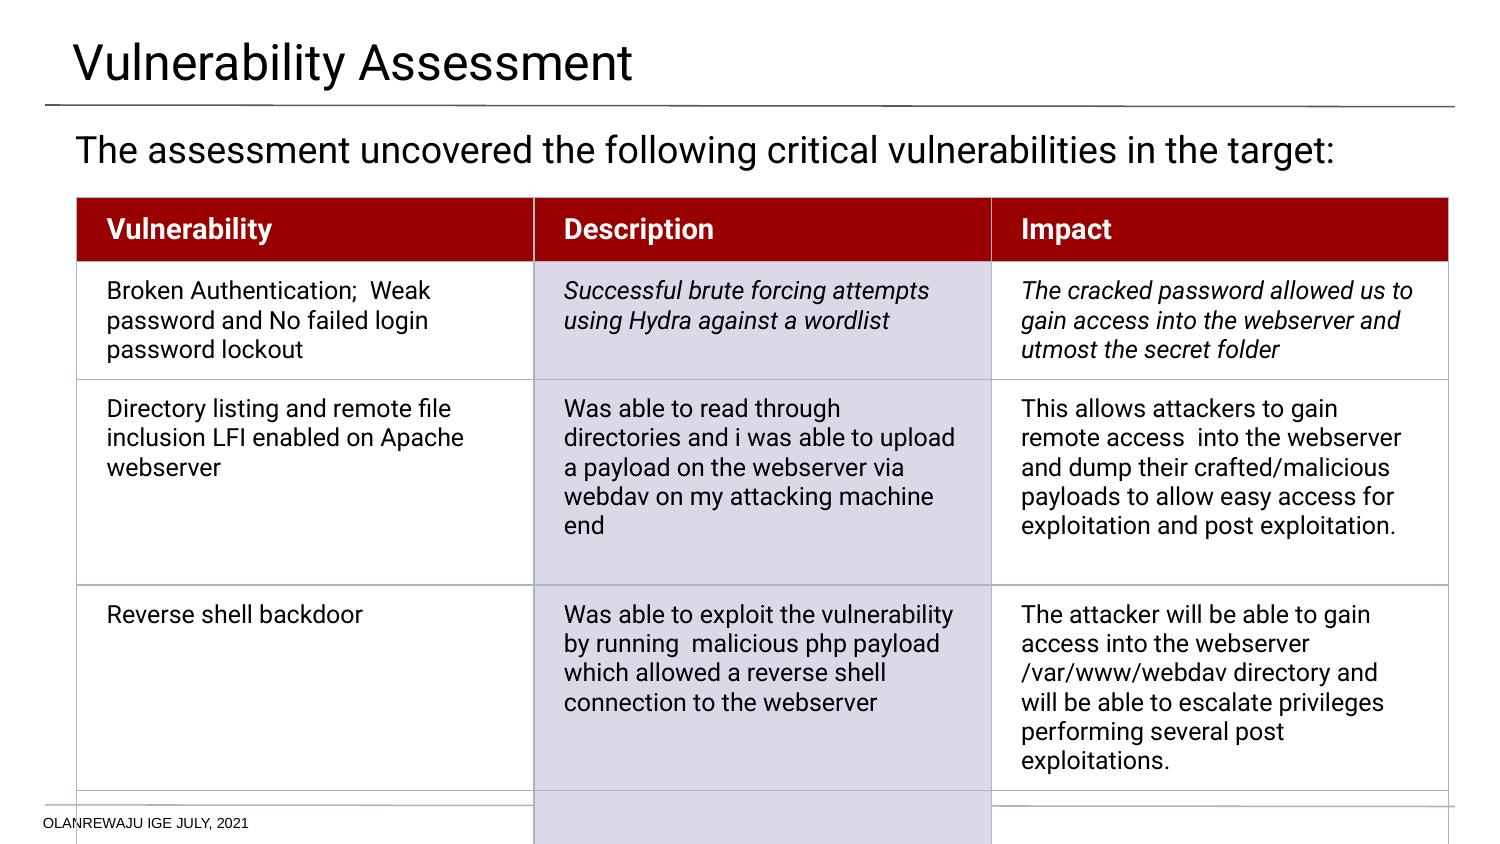

# Vulnerability Assessment
The assessment uncovered the following critical vulnerabilities in the target:
| Vulnerability | Description | Impact |
| --- | --- | --- |
| Broken Authentication; Weak password and No failed login password lockout | Successful brute forcing attempts using Hydra against a wordlist | The cracked password allowed us to gain access into the webserver and utmost the secret folder |
| Directory listing and remote file inclusion LFI enabled on Apache webserver | Was able to read through directories and i was able to upload a payload on the webserver via webdav on my attacking machine end | This allows attackers to gain remote access into the webserver and dump their crafted/malicious payloads to allow easy access for exploitation and post exploitation. |
| Reverse shell backdoor | Was able to exploit the vulnerability by running malicious php payload which allowed a reverse shell connection to the webserver | The attacker will be able to gain access into the webserver /var/www/webdav directory and will be able to escalate privileges performing several post exploitations. |
|  |  |  |
OLANREWAJU IGE JULY, 2021